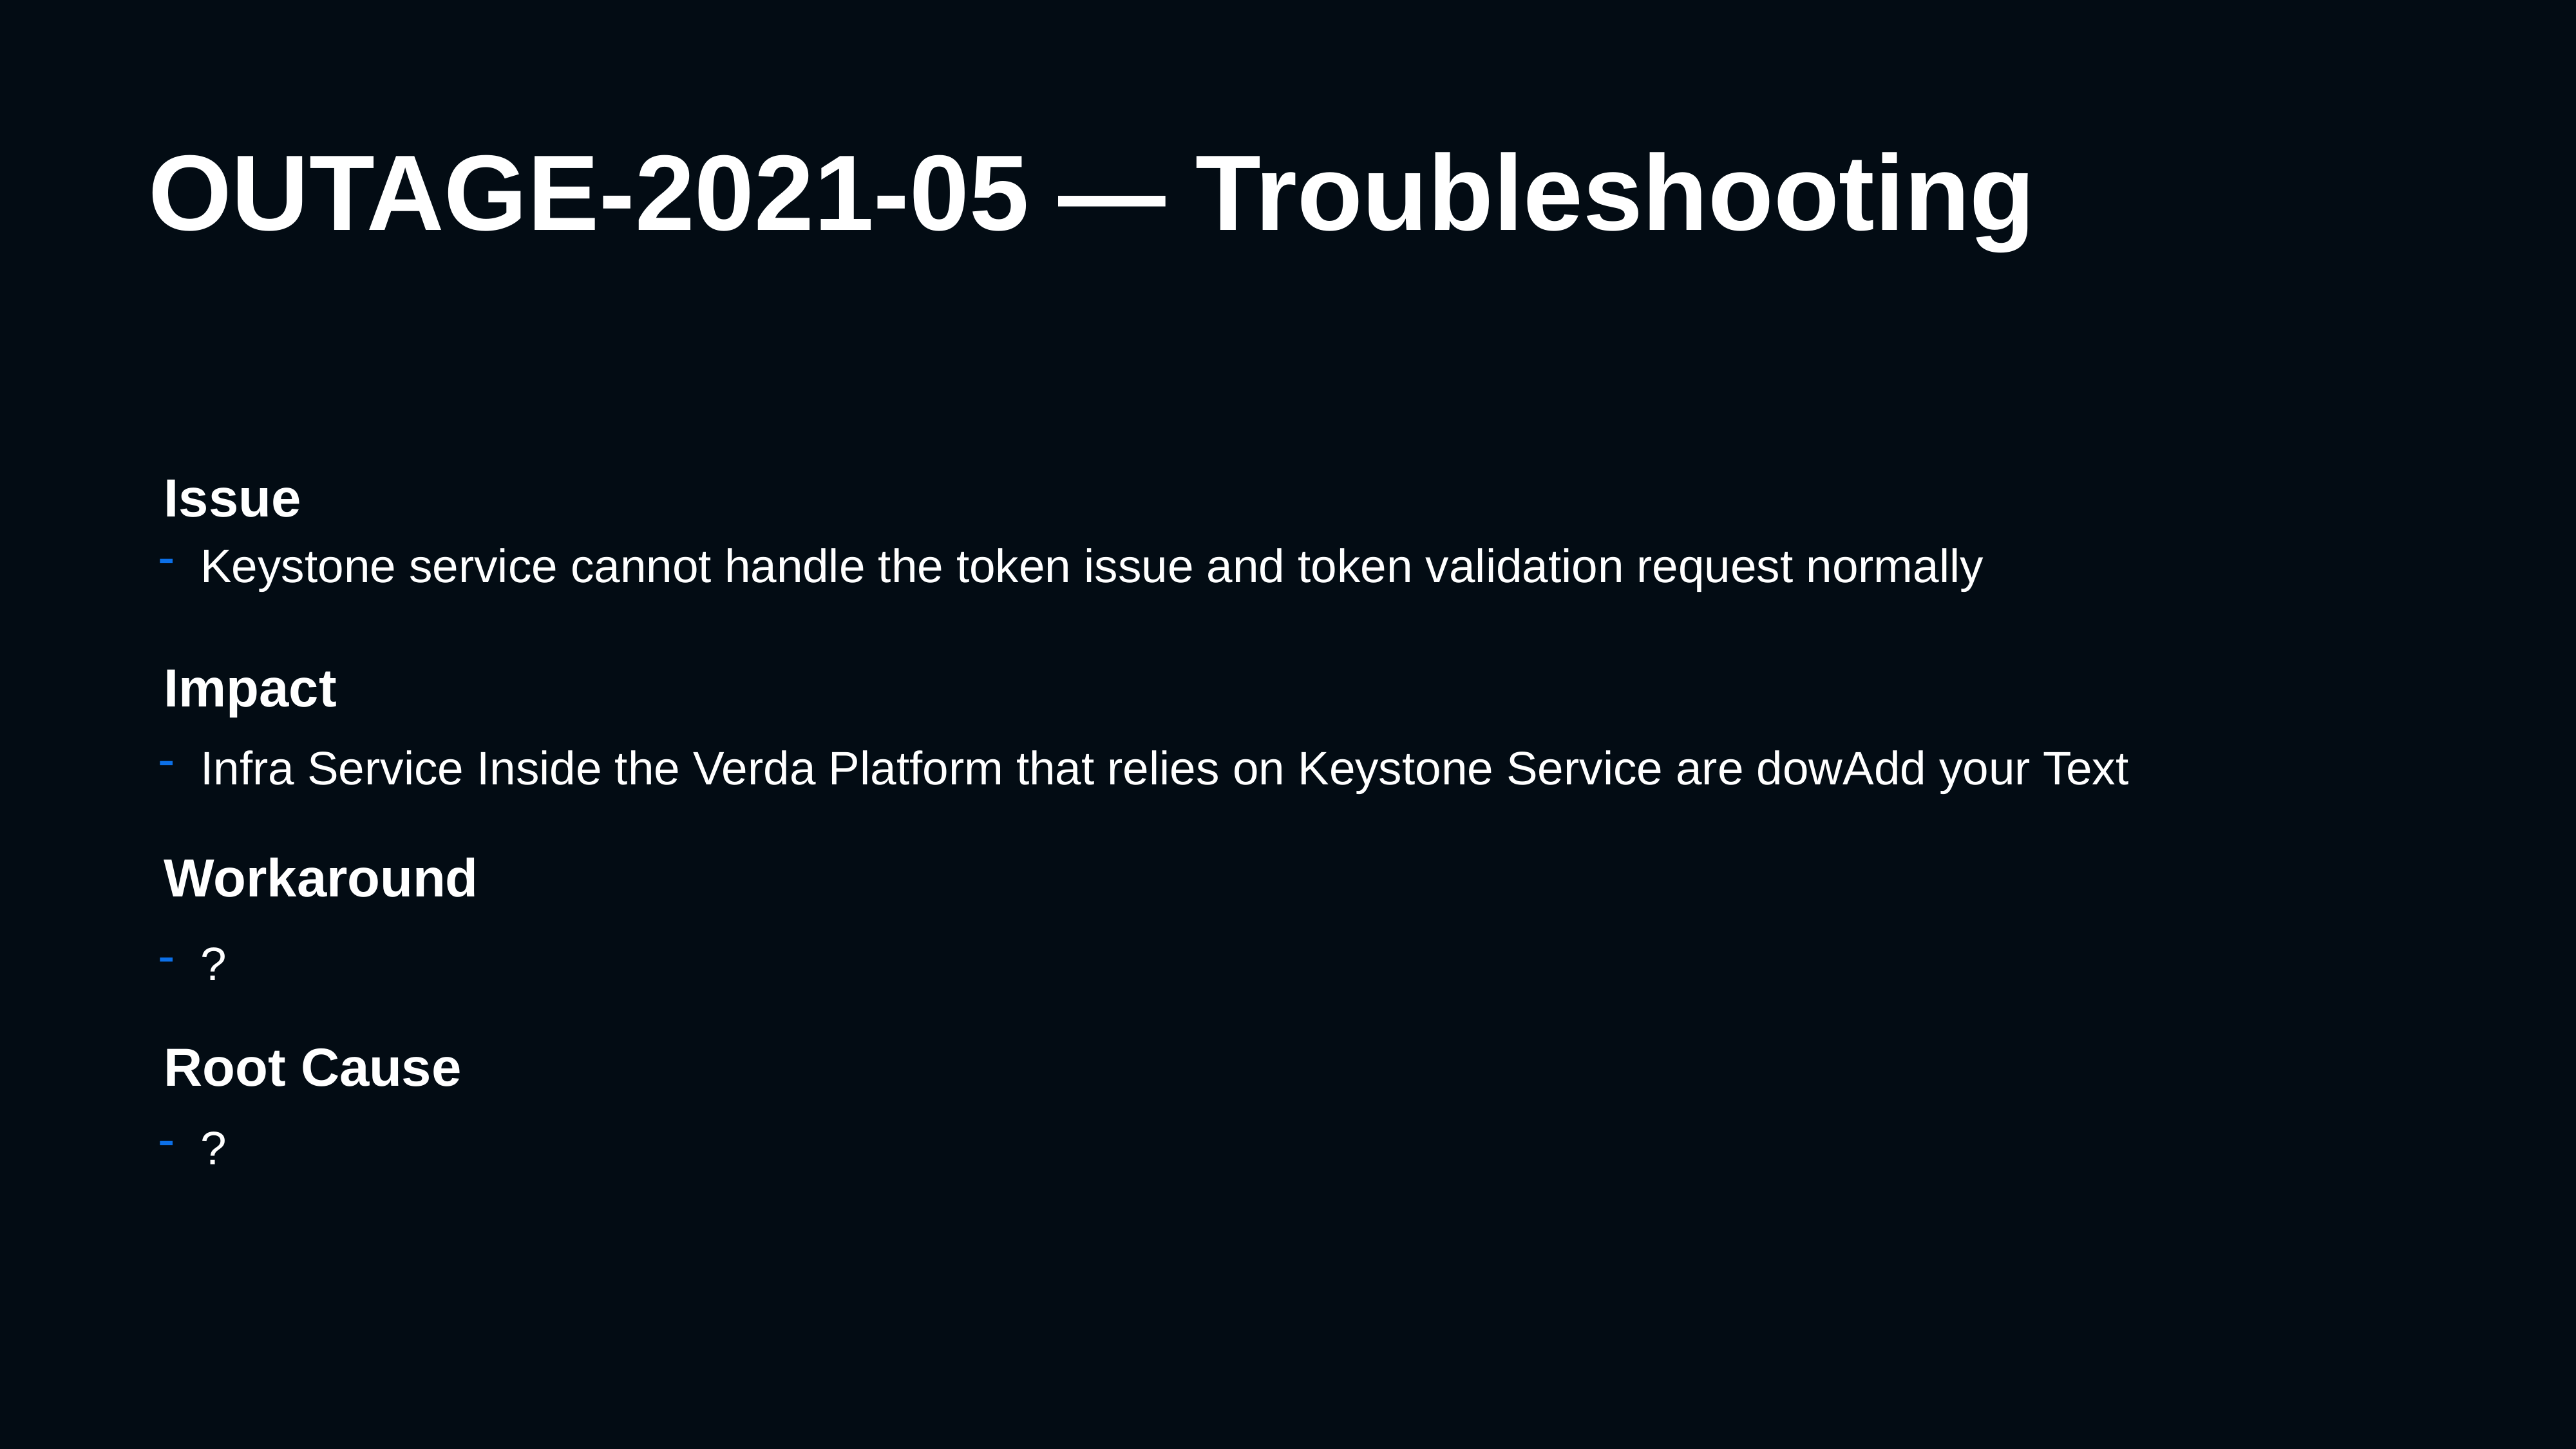

OUTAGE-2021-05 — Troubleshooting
Issue
Keystone service cannot handle the token issue and token validation request normally
Impact
Infra Service Inside the Verda Platform that relies on Keystone Service are dowAdd your Text
Workaround
?
Root Cause
?